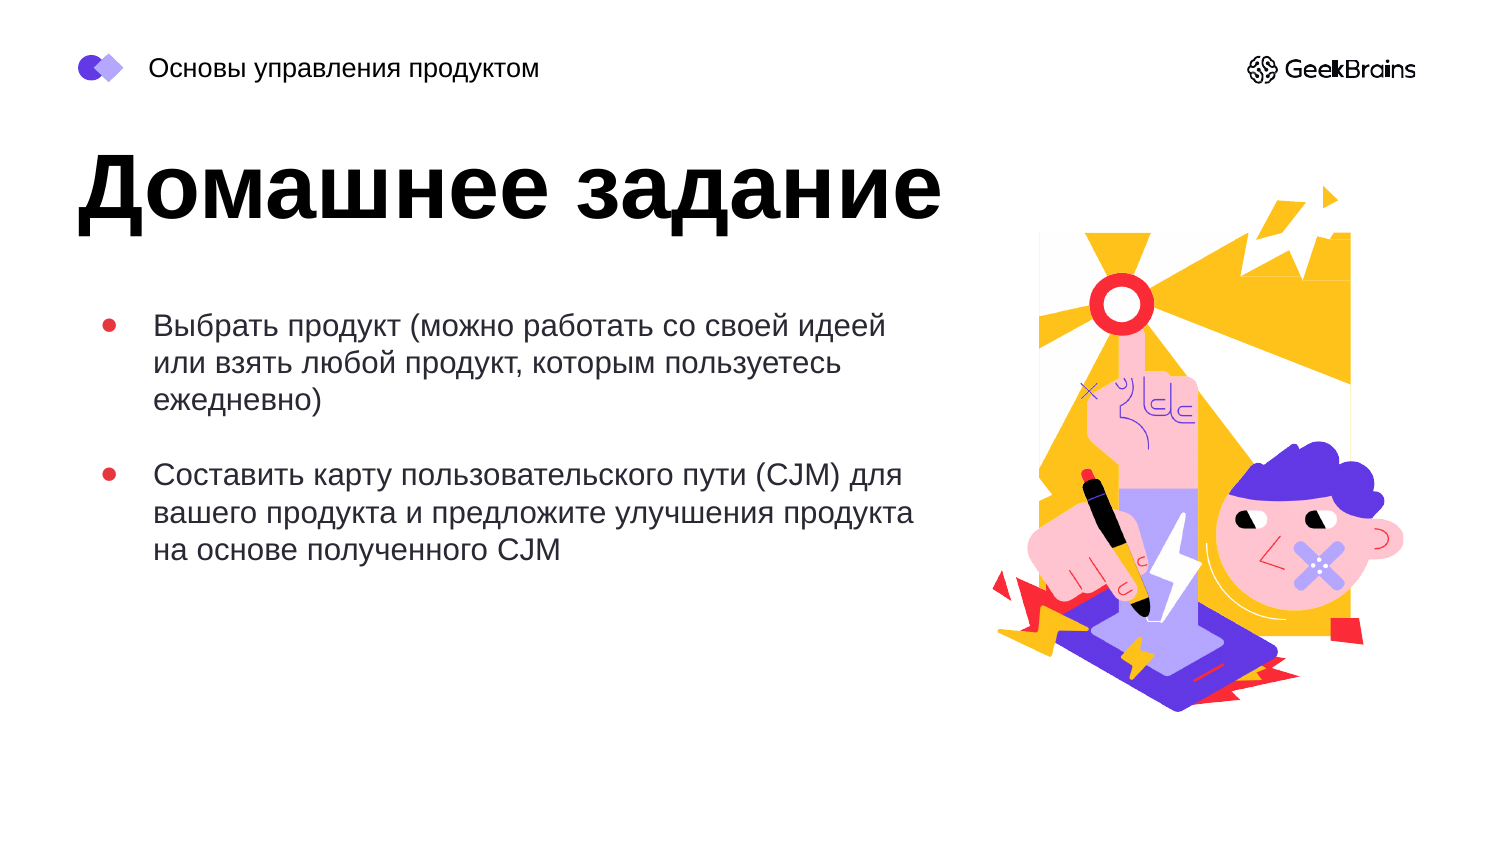

Основы управления продуктом

Домашнее задание

Выбрать продукт (можно работать со своей идеей или взять любой продукт, которым пользуетесь ежедневно)

Составить карту пользовательского пути (CJM) для вашего продукта и предложите улучшения продукта на основе полученного CJM